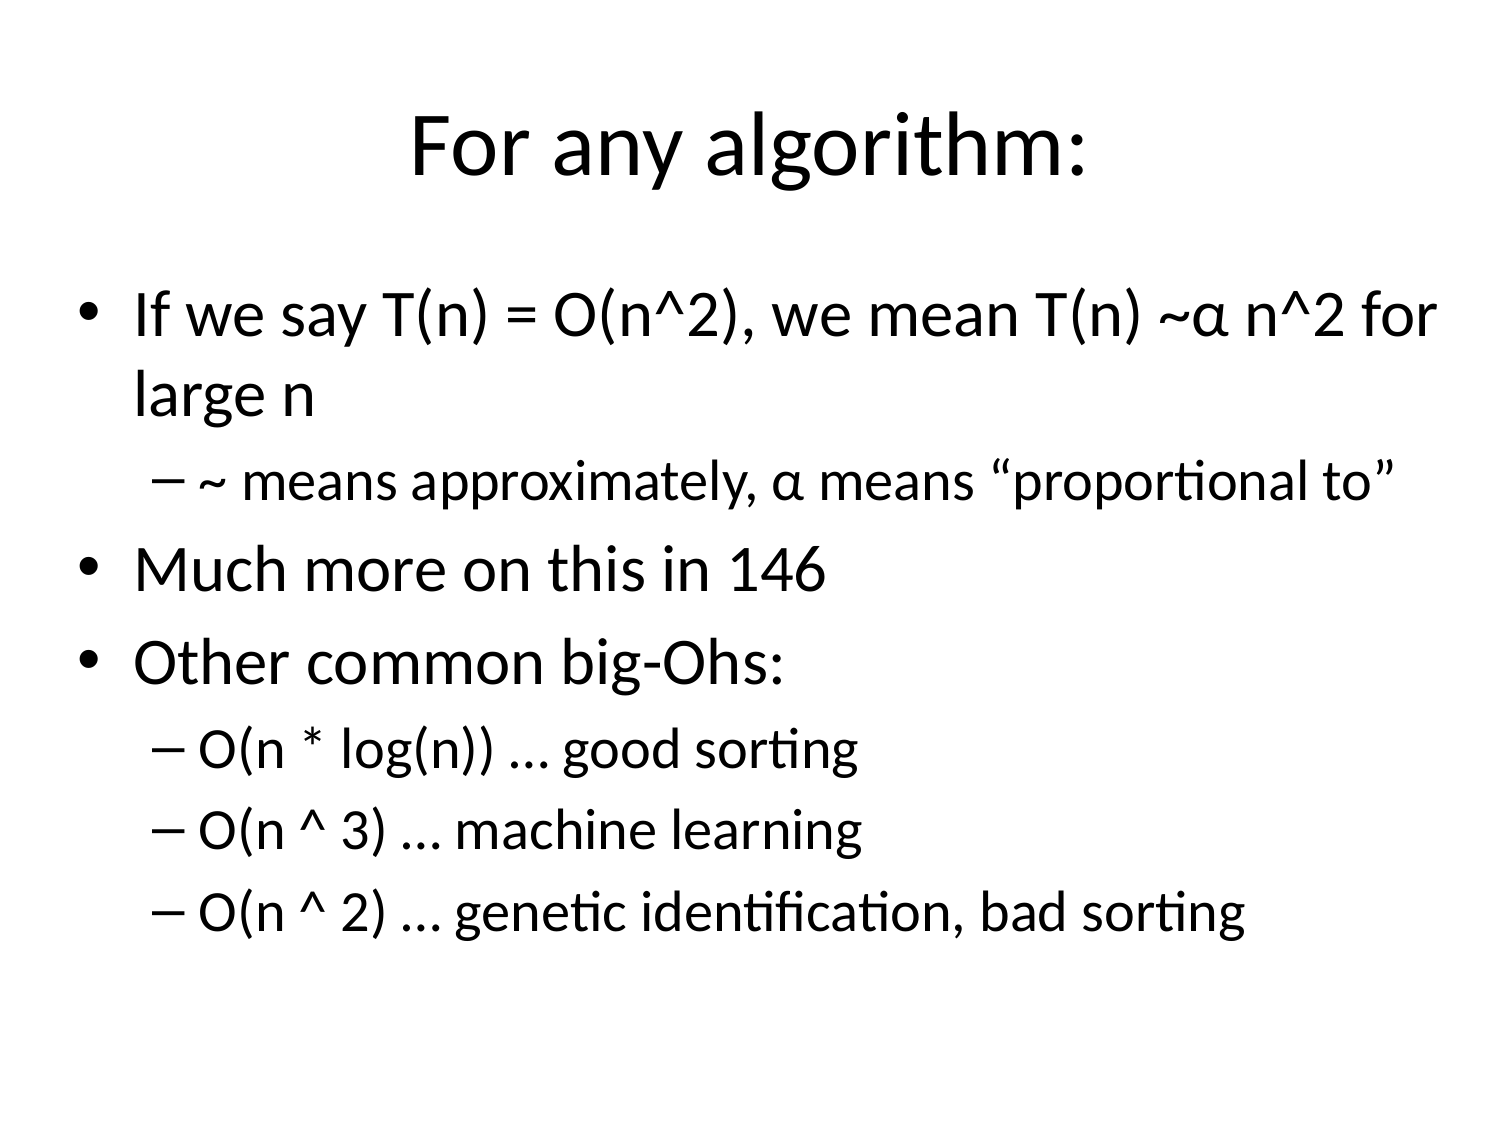

# For any algorithm:
If we say T(n) = O(n^2), we mean T(n) ~α n^2 for large n
~ means approximately, α means “proportional to”
Much more on this in 146
Other common big-Ohs:
O(n * log(n)) … good sorting
O(n ^ 3) … machine learning
O(n ^ 2) … genetic identification, bad sorting